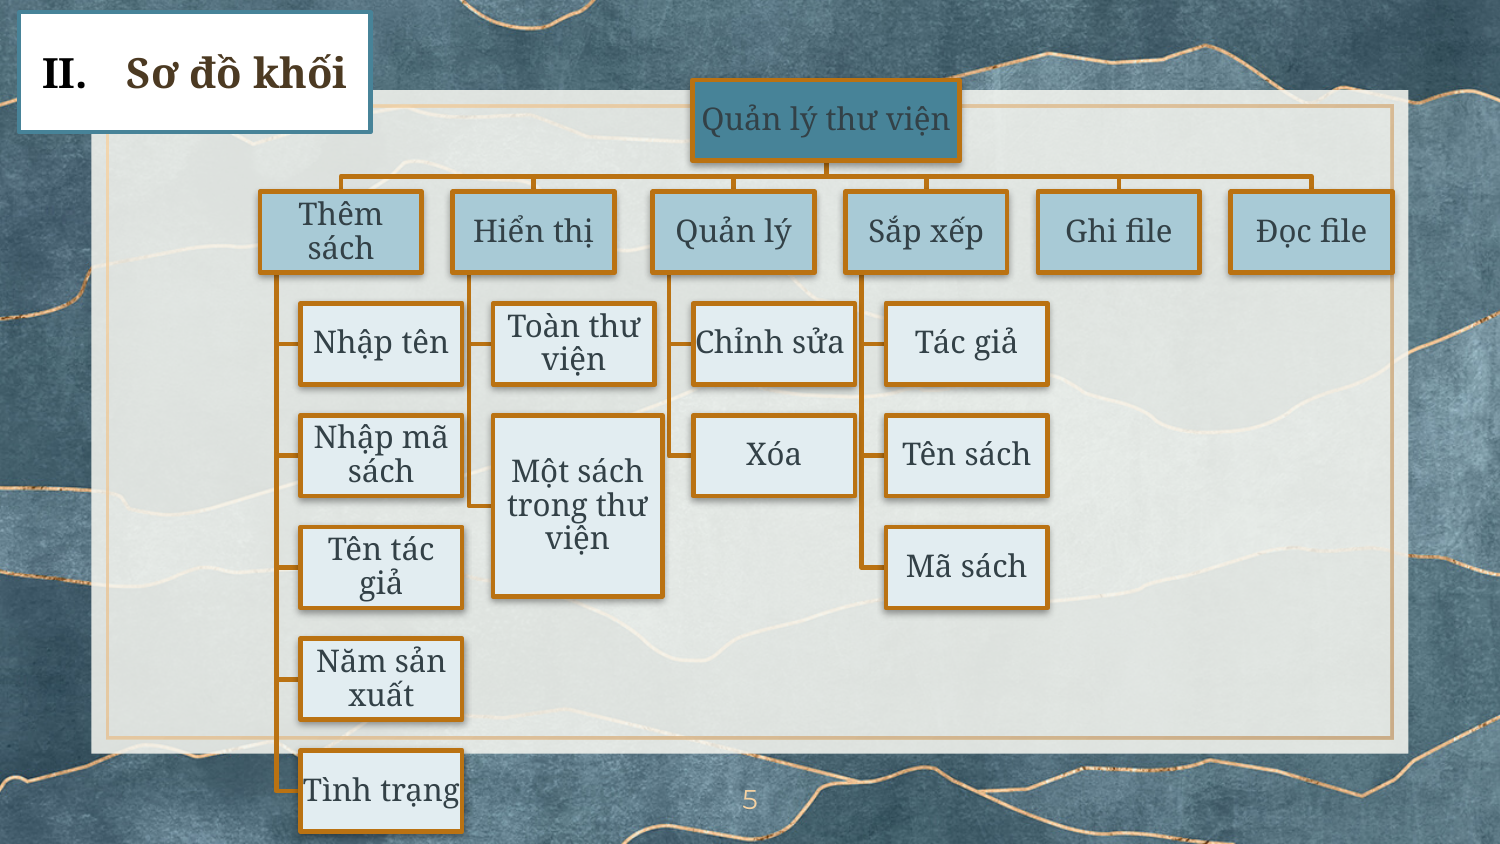

Sơ đồ khối

Quản lý thư viện

Thêm sách

Hiển thị

Quản lý

Sắp xếp

Ghi file

Đọc file

Nhập tên

Toàn thư viện

Chỉnh sửa

Tác giả

Nhập mã sách

Một sách trong thư viện

Xóa

Tên sách

Tên tác giả

Mã sách

Năm sản xuất

Tình trạng
5